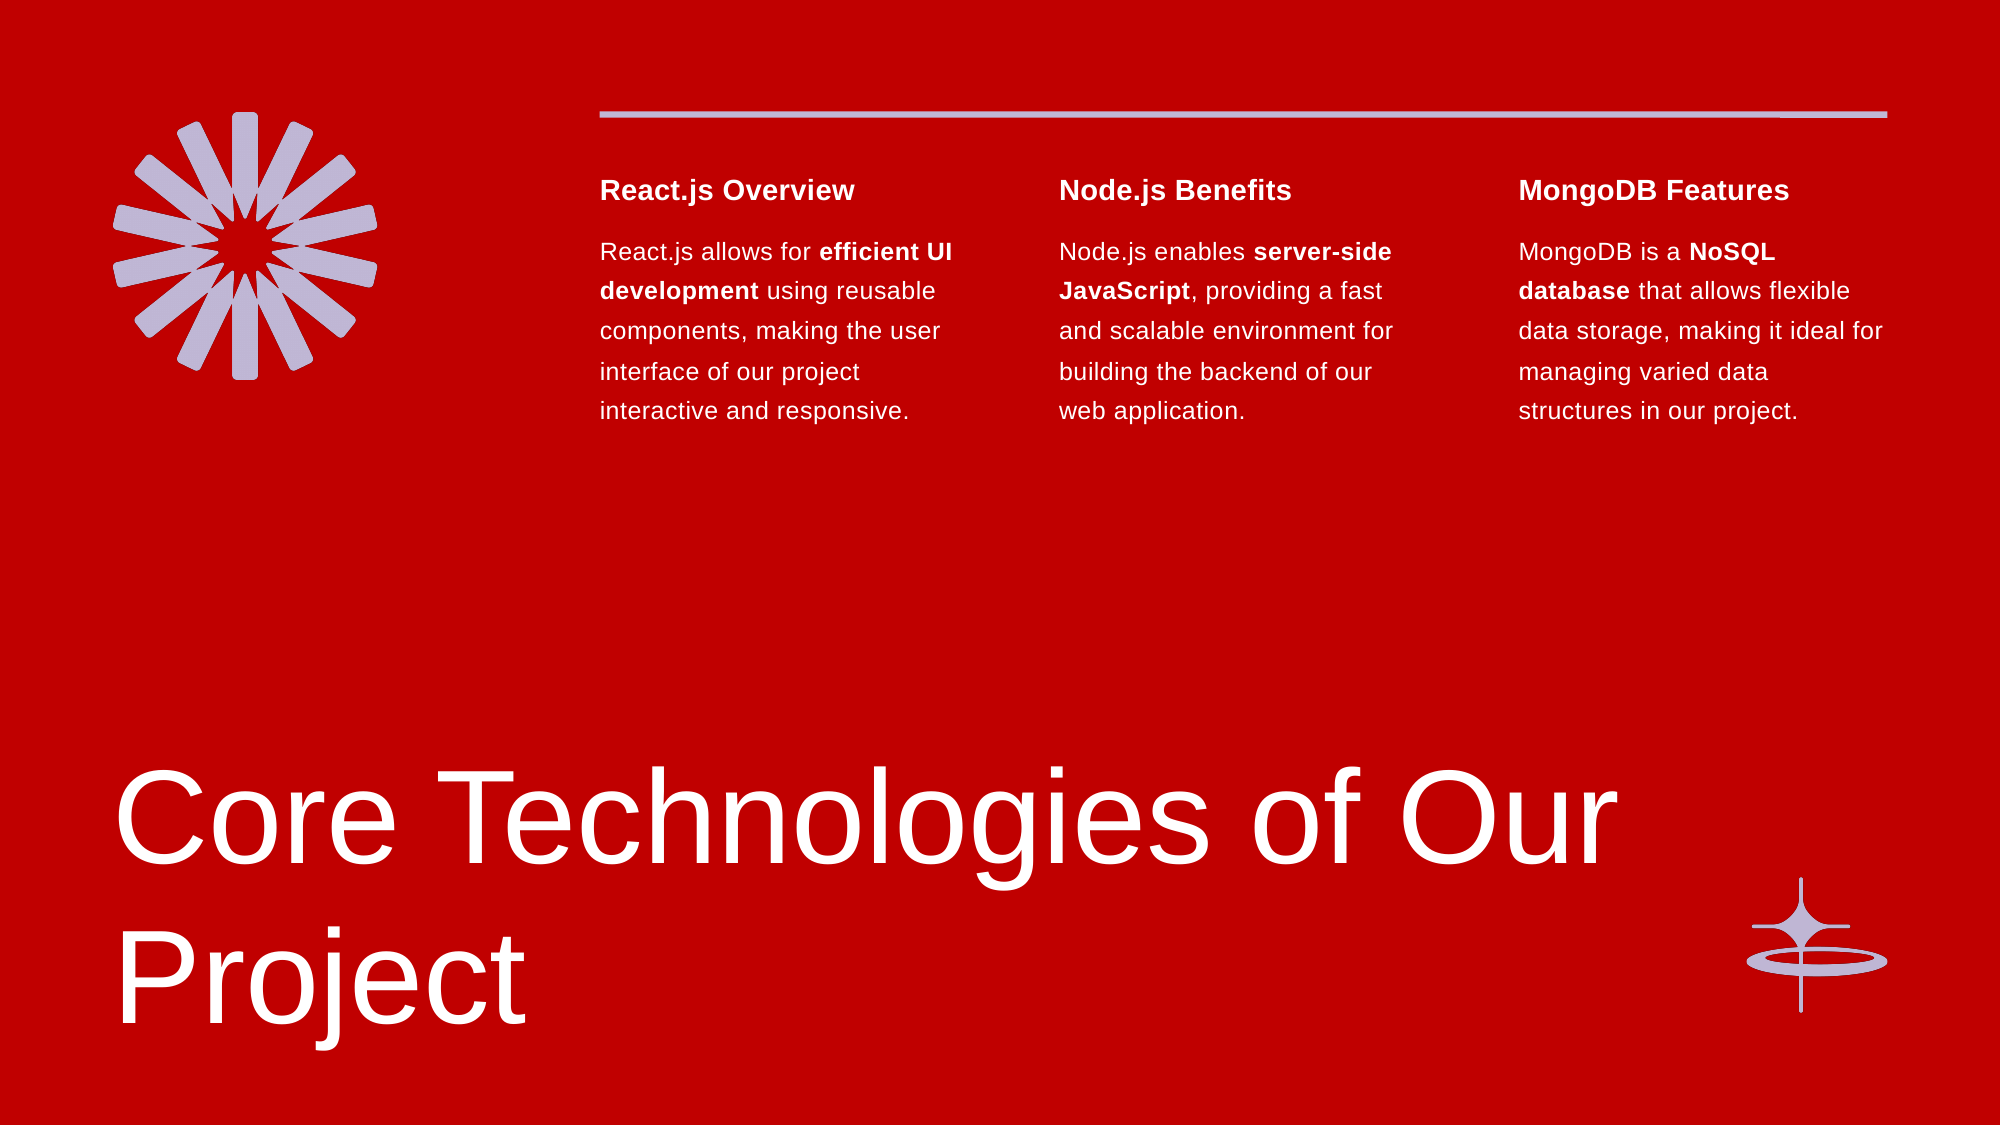

React.js Overview
React.js allows for efficient UI development using reusable components, making the user interface of our project interactive and responsive.
Node.js Benefits
Node.js enables server-side JavaScript, providing a fast and scalable environment for building the backend of our web application.
MongoDB Features
MongoDB is a NoSQL database that allows flexible data storage, making it ideal for managing varied data structures in our project.
Core Technologies of Our Project